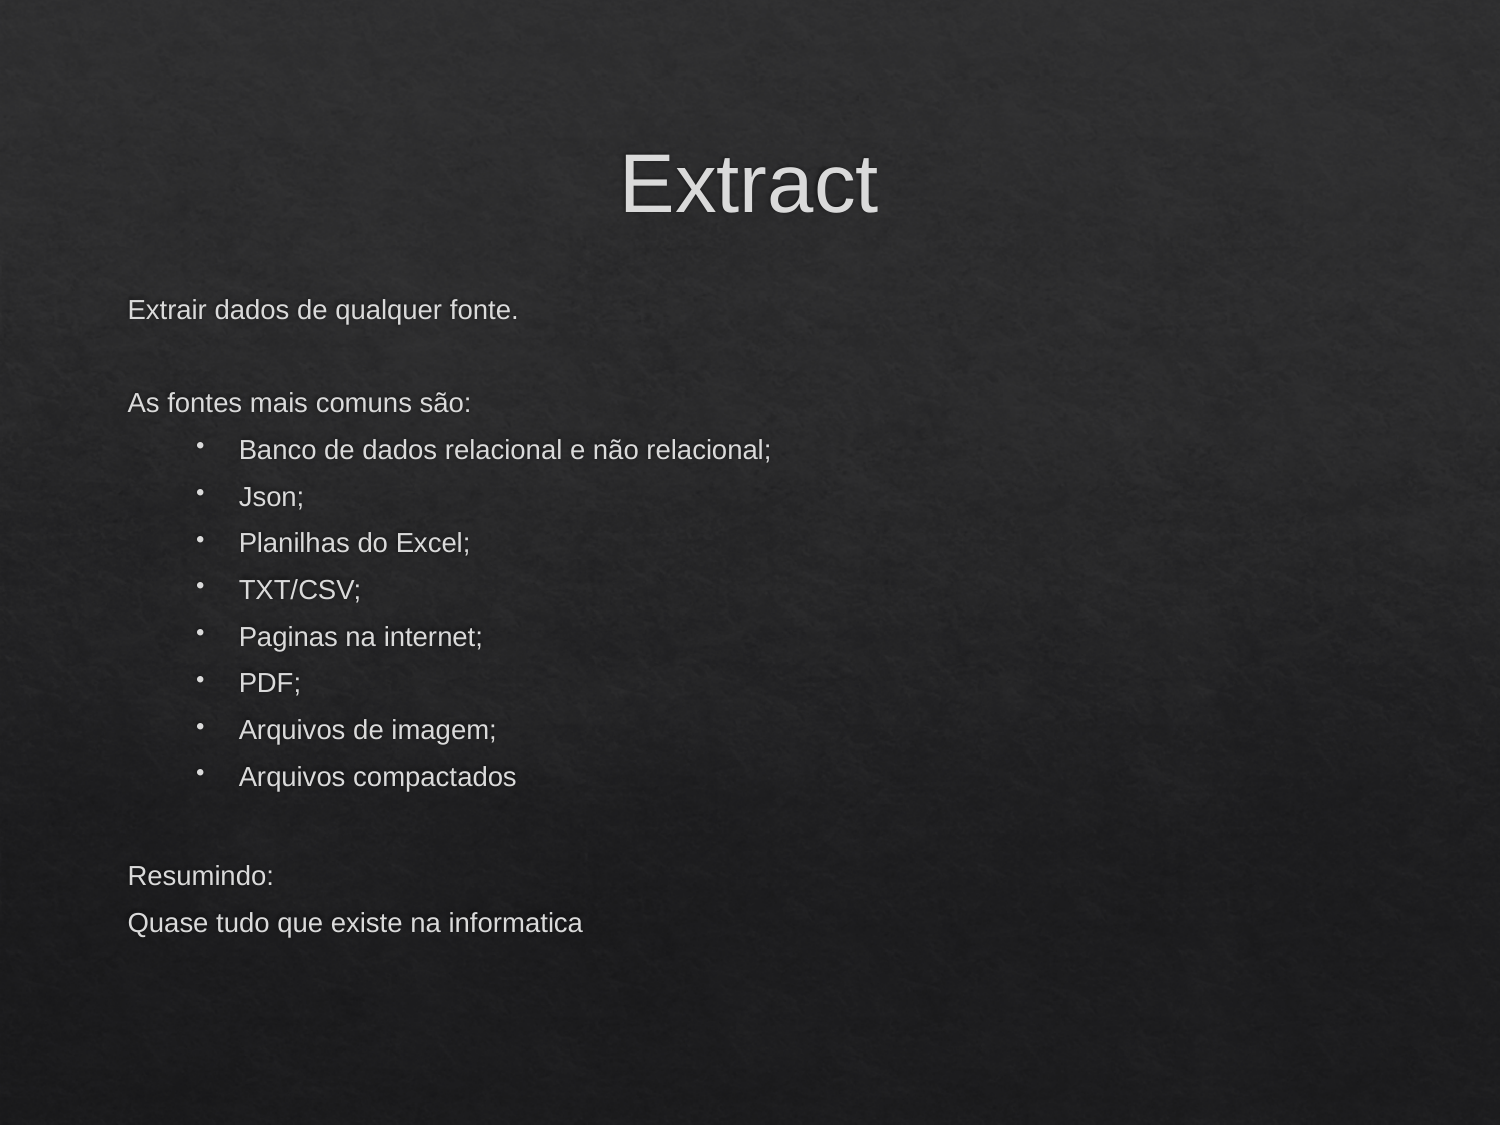

# Extract
Extrair dados de qualquer fonte.

As fontes mais comuns são:
Banco de dados relacional e não relacional;
Json;
Planilhas do Excel;
TXT/CSV;
Paginas na internet;
PDF;
Arquivos de imagem;
Arquivos compactados

Resumindo:
Quase tudo que existe na informatica